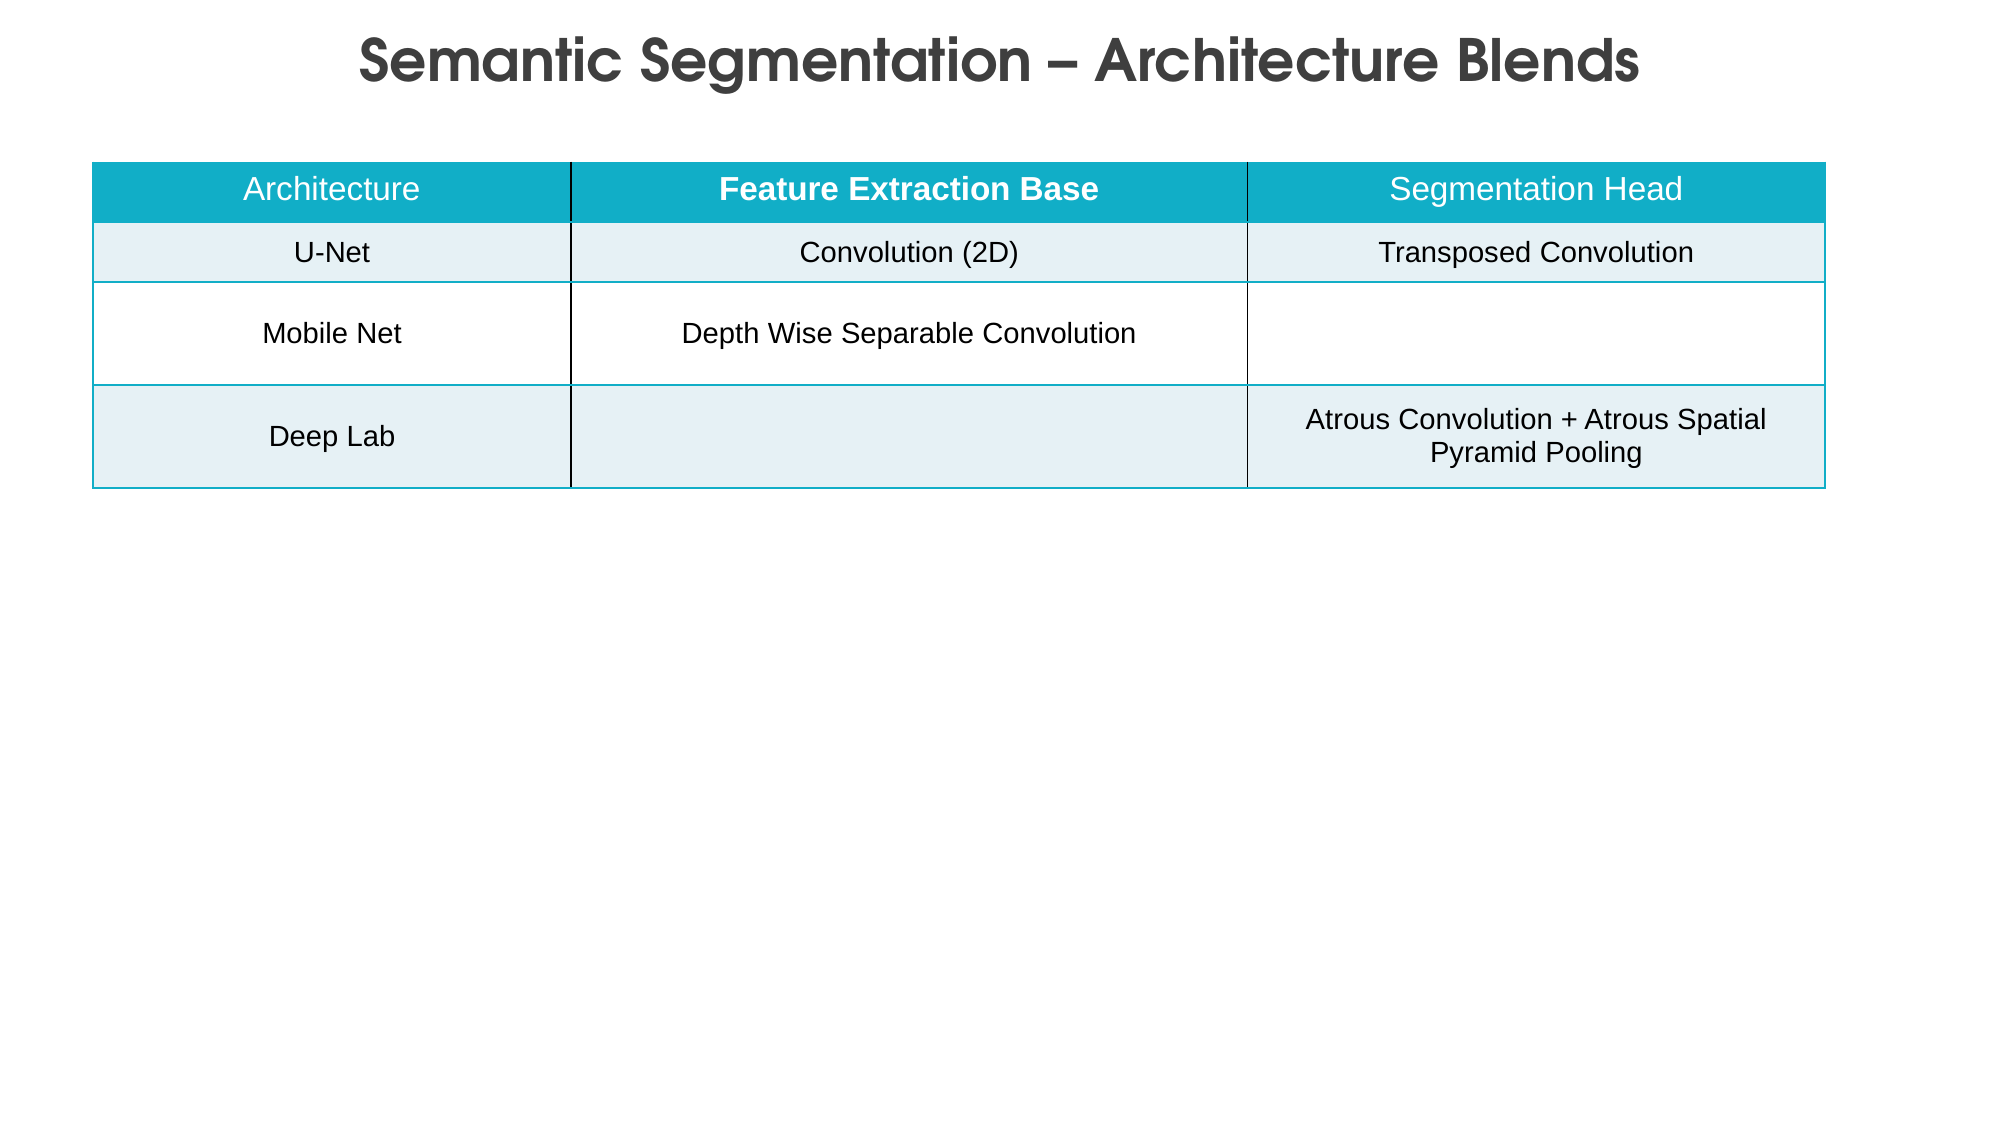

Semantic Segmentation – Architecture Blends
| Architecture | Feature Extraction Base | Segmentation Head |
| --- | --- | --- |
| U-Net | Convolution (2D) | Transposed Convolution |
| Mobile Net | Depth Wise Separable Convolution |  |
| Deep Lab |  | Atrous Convolution + Atrous Spatial Pyramid Pooling |